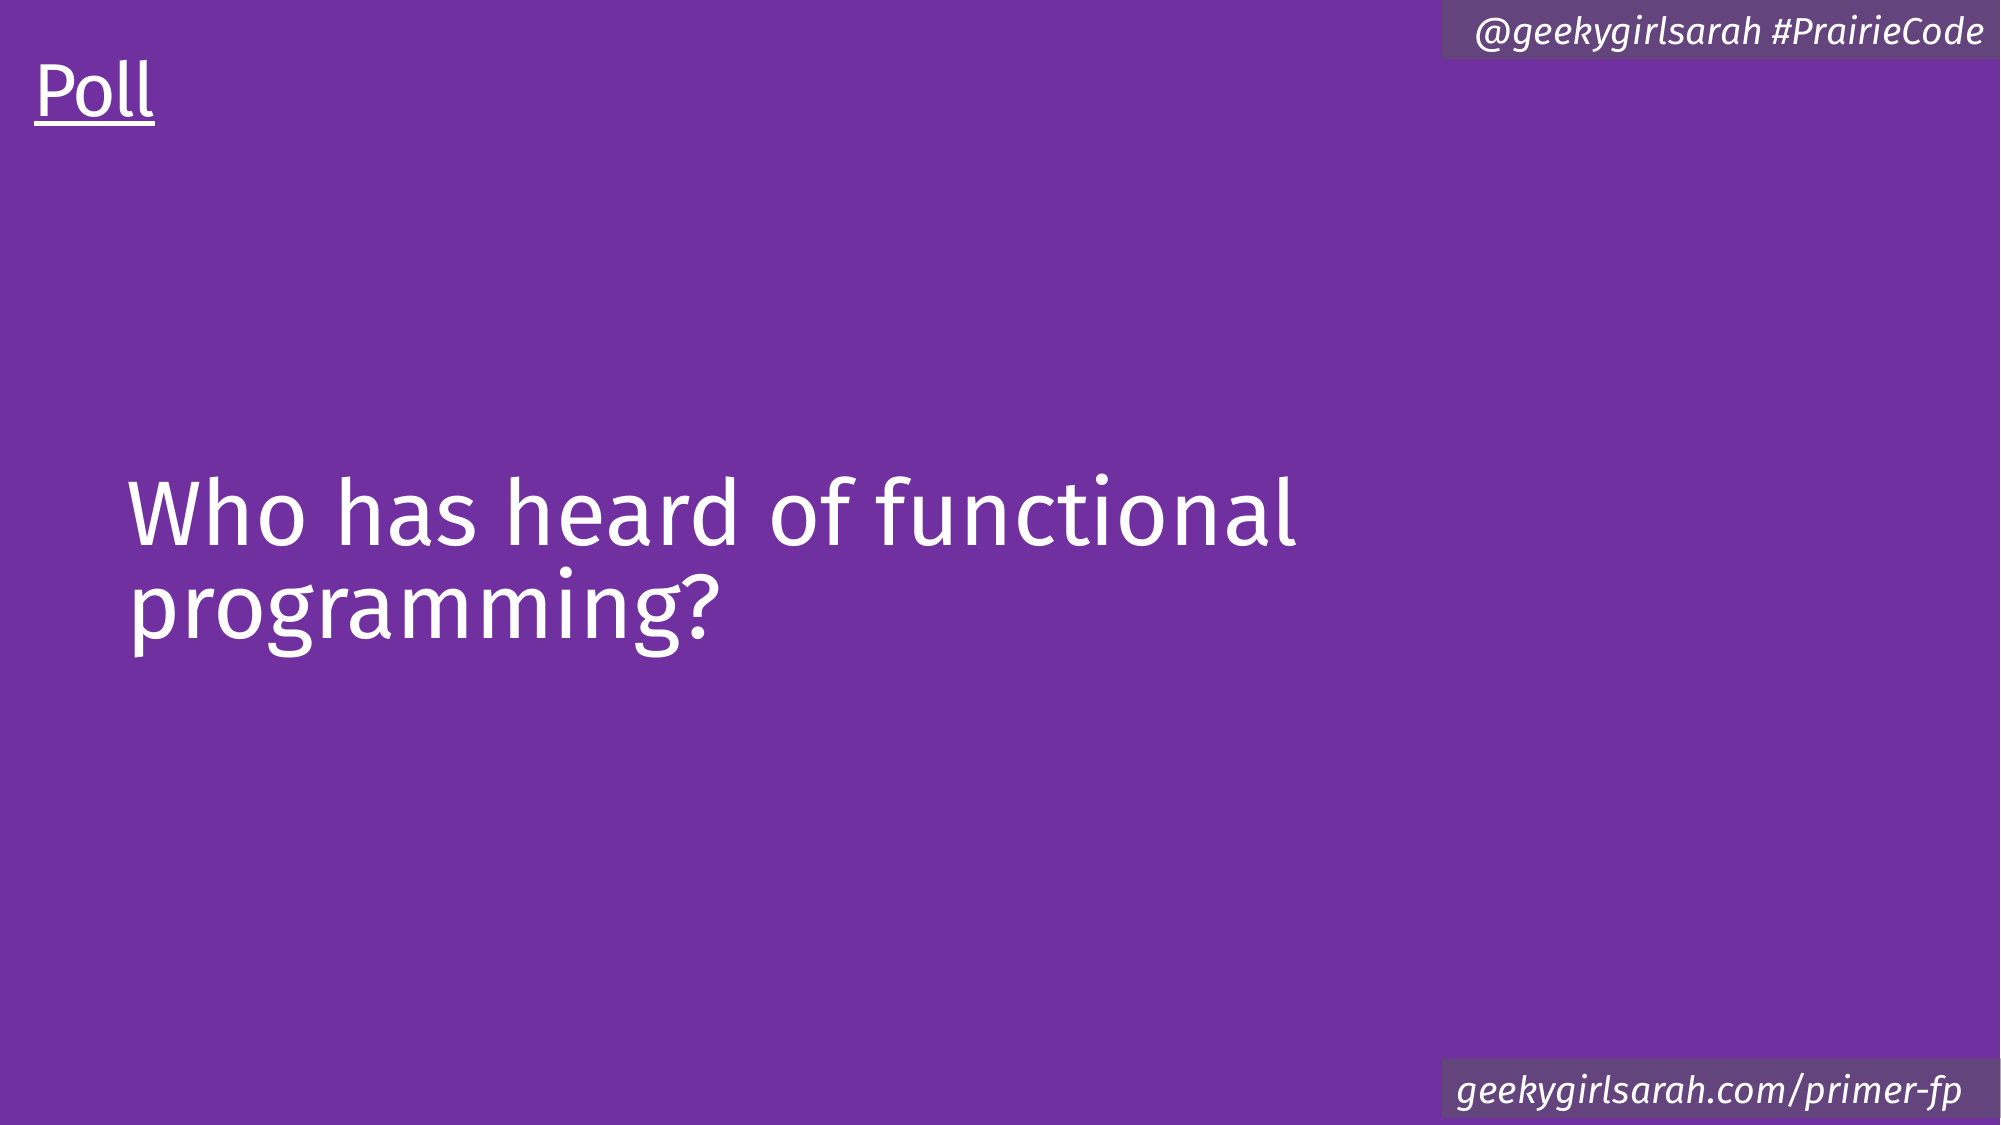

# Poll
Who has heard of functional programming?